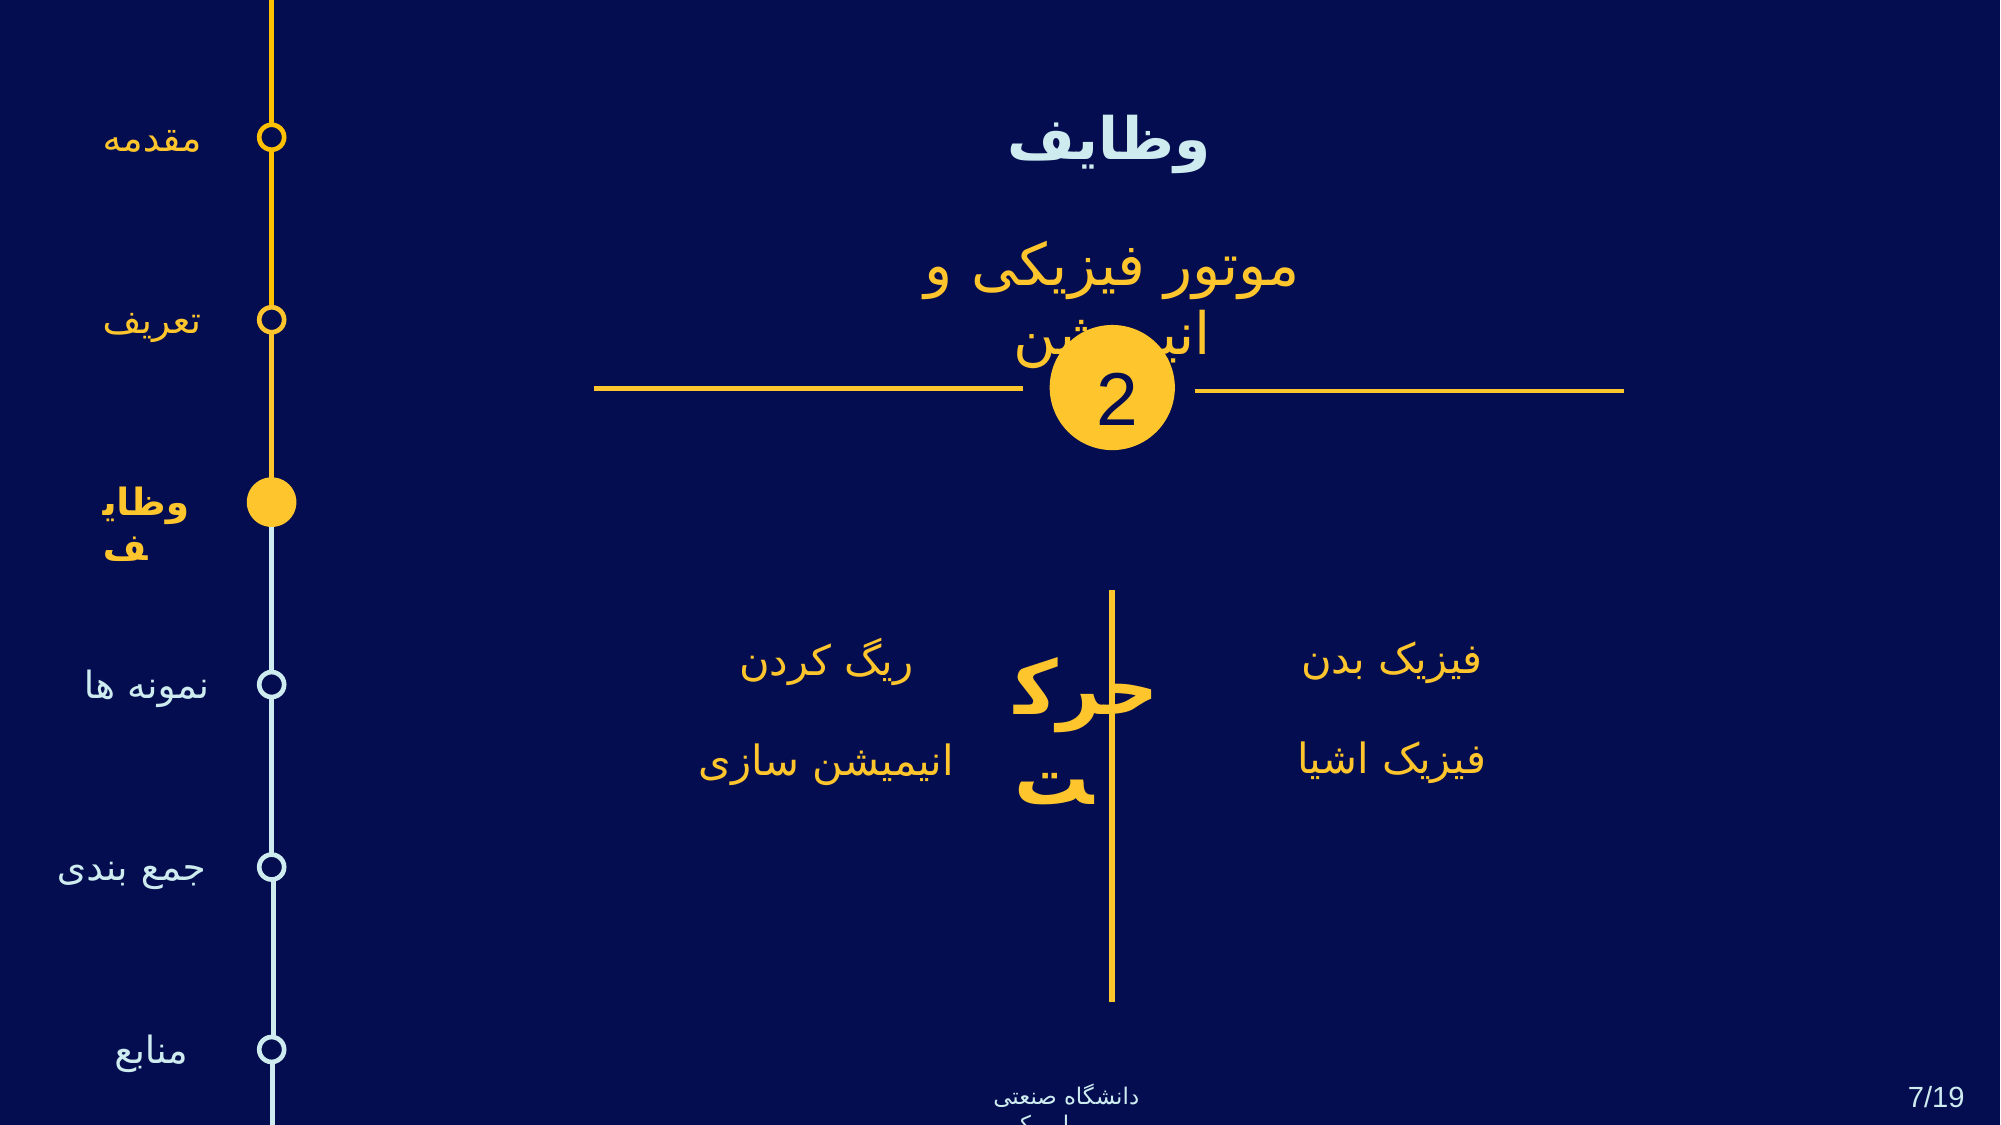

وظایف
مقدمه

موتور فیزیکی و انیمیشن

2
تعریف

وظایف

فیزیک بدن
فیزیک اشیا
ریگ کردن
انیمیشن سازی
حرکت
نمونه ها

جمع بندی

منابع

7/19
دانشگاه صنعتی امیرکبیر